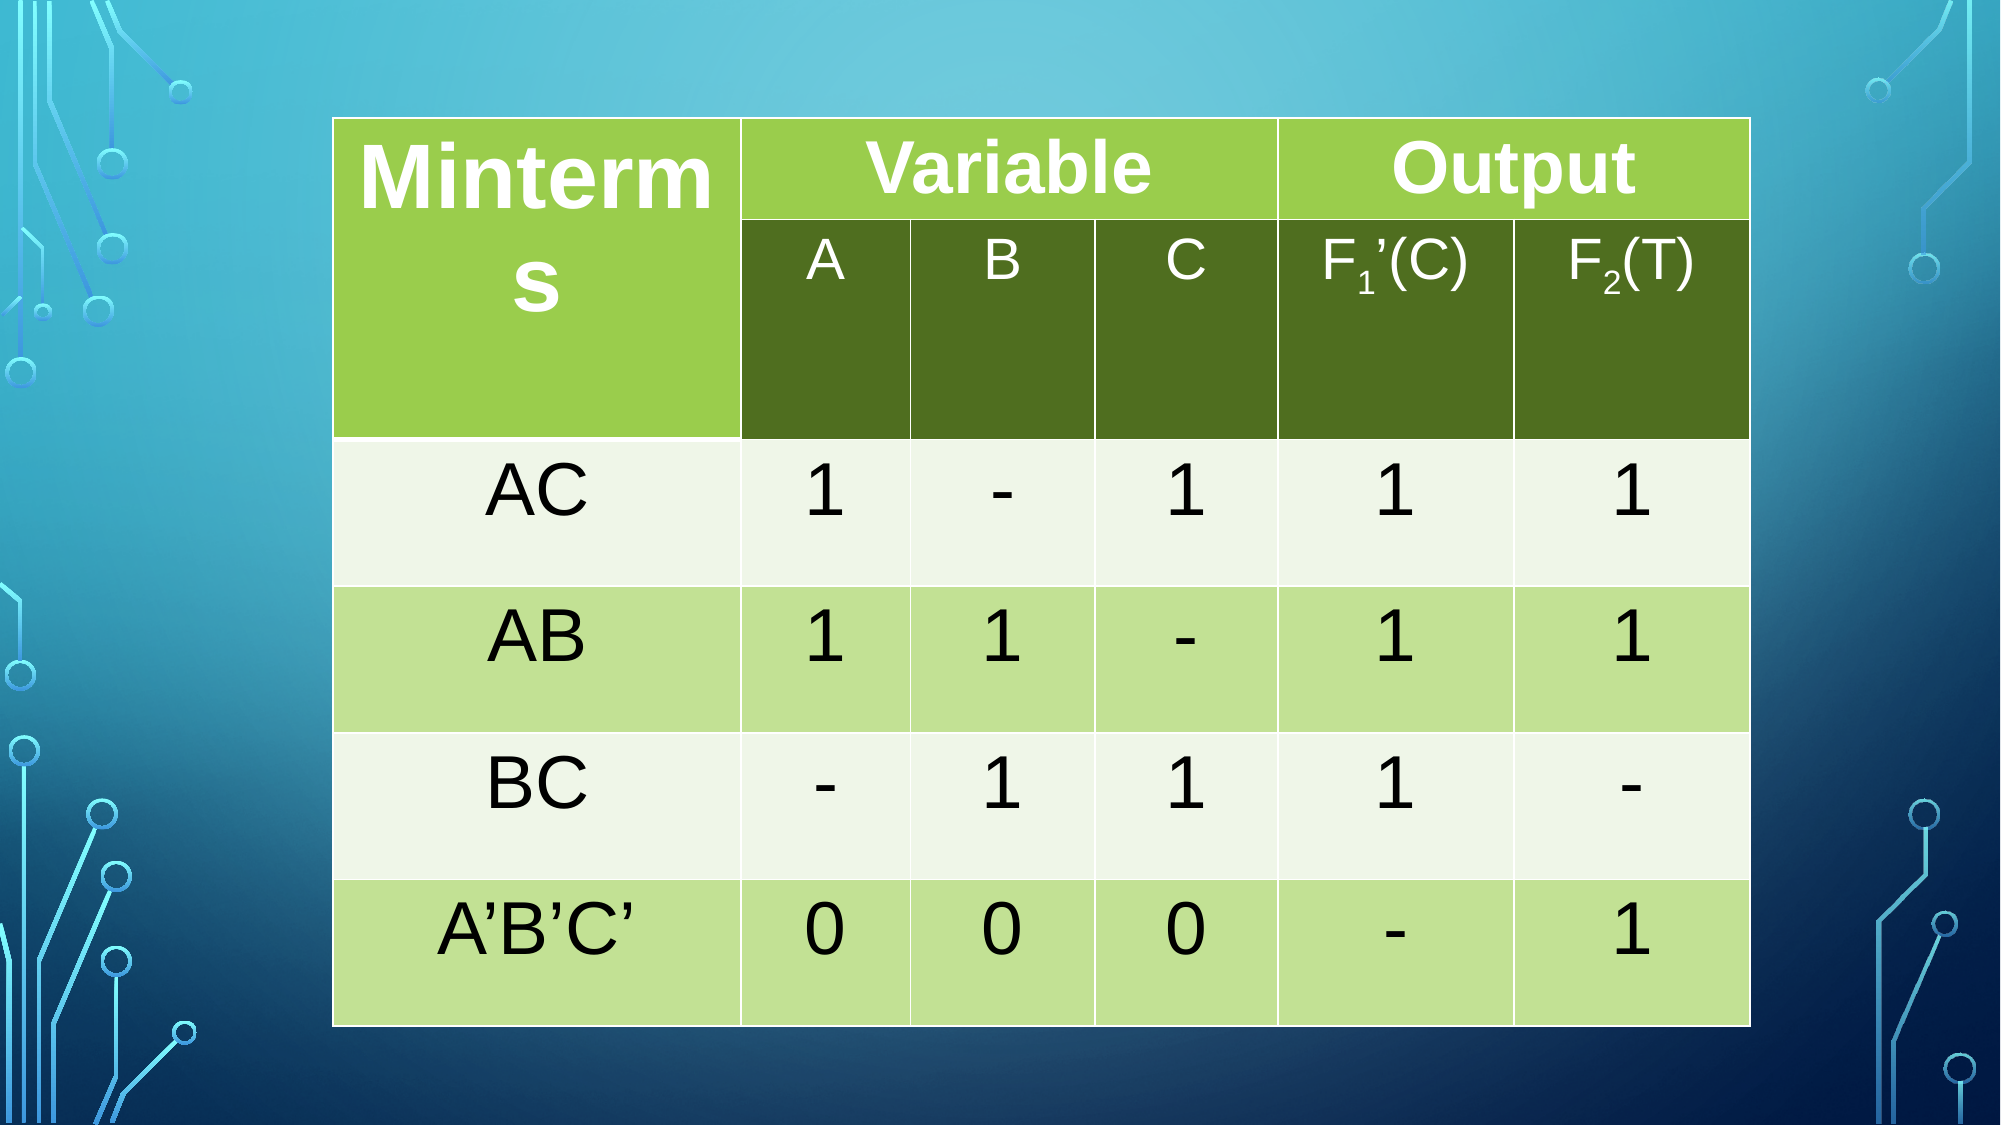

| Minterms | Variable |  |  | Output |  |
| --- | --- | --- | --- | --- | --- |
|  | A | B | C | F1’(C) | F2(T) |
| AC | 1 | - | 1 | 1 | 1 |
| AB | 1 | 1 | - | 1 | 1 |
| BC | - | 1 | 1 | 1 | - |
| A’B’C’ | 0 | 0 | 0 | - | 1 |